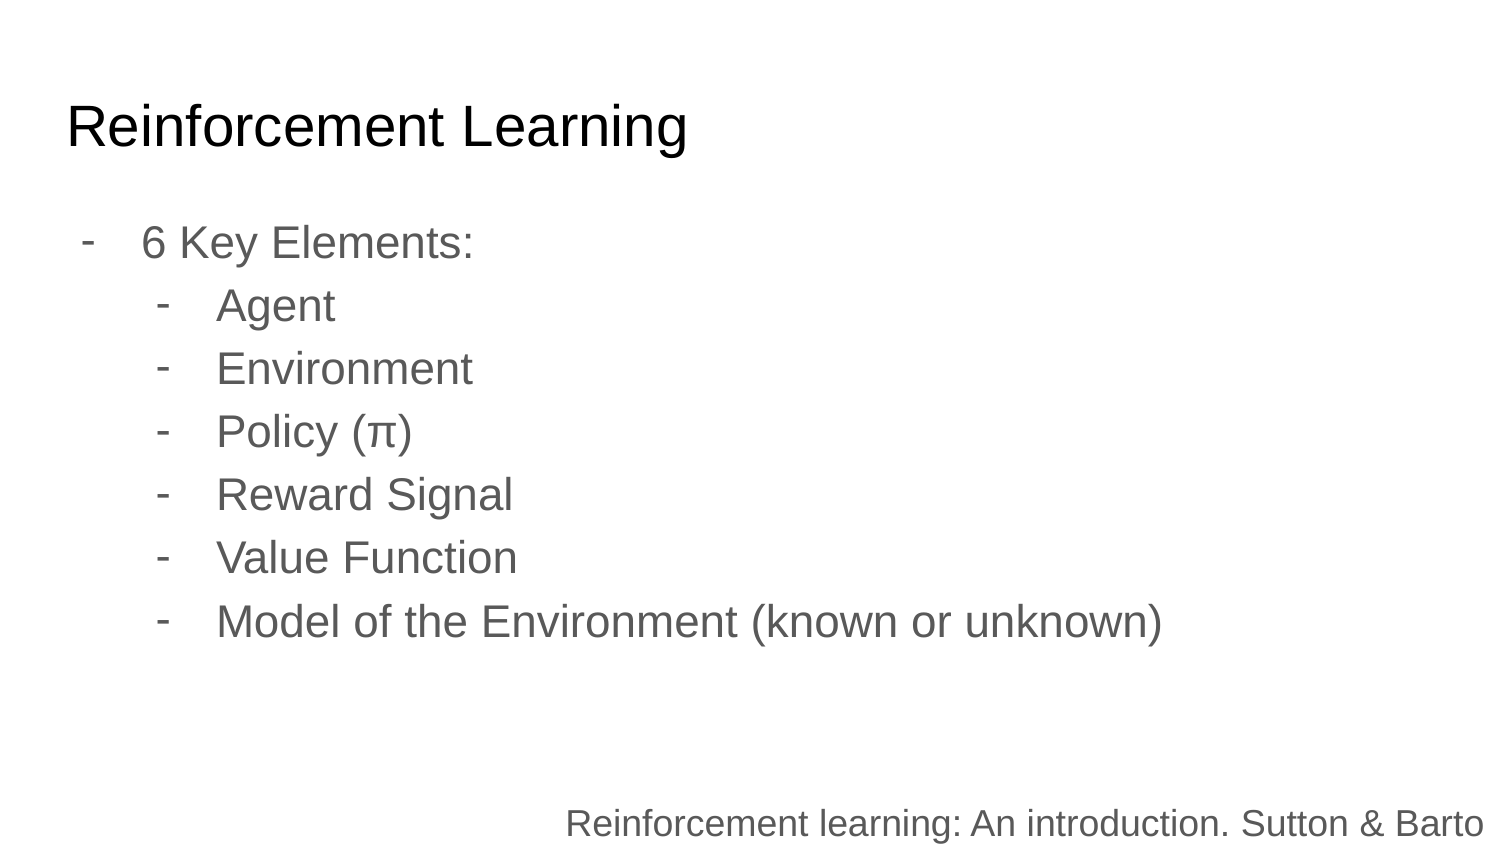

# Reinforcement Learning
6 Key Elements:
Agent
Environment
Policy (π)
Reward Signal
Value Function
Model of the Environment (known or unknown)

Reinforcement learning: An introduction. Sutton & Barto